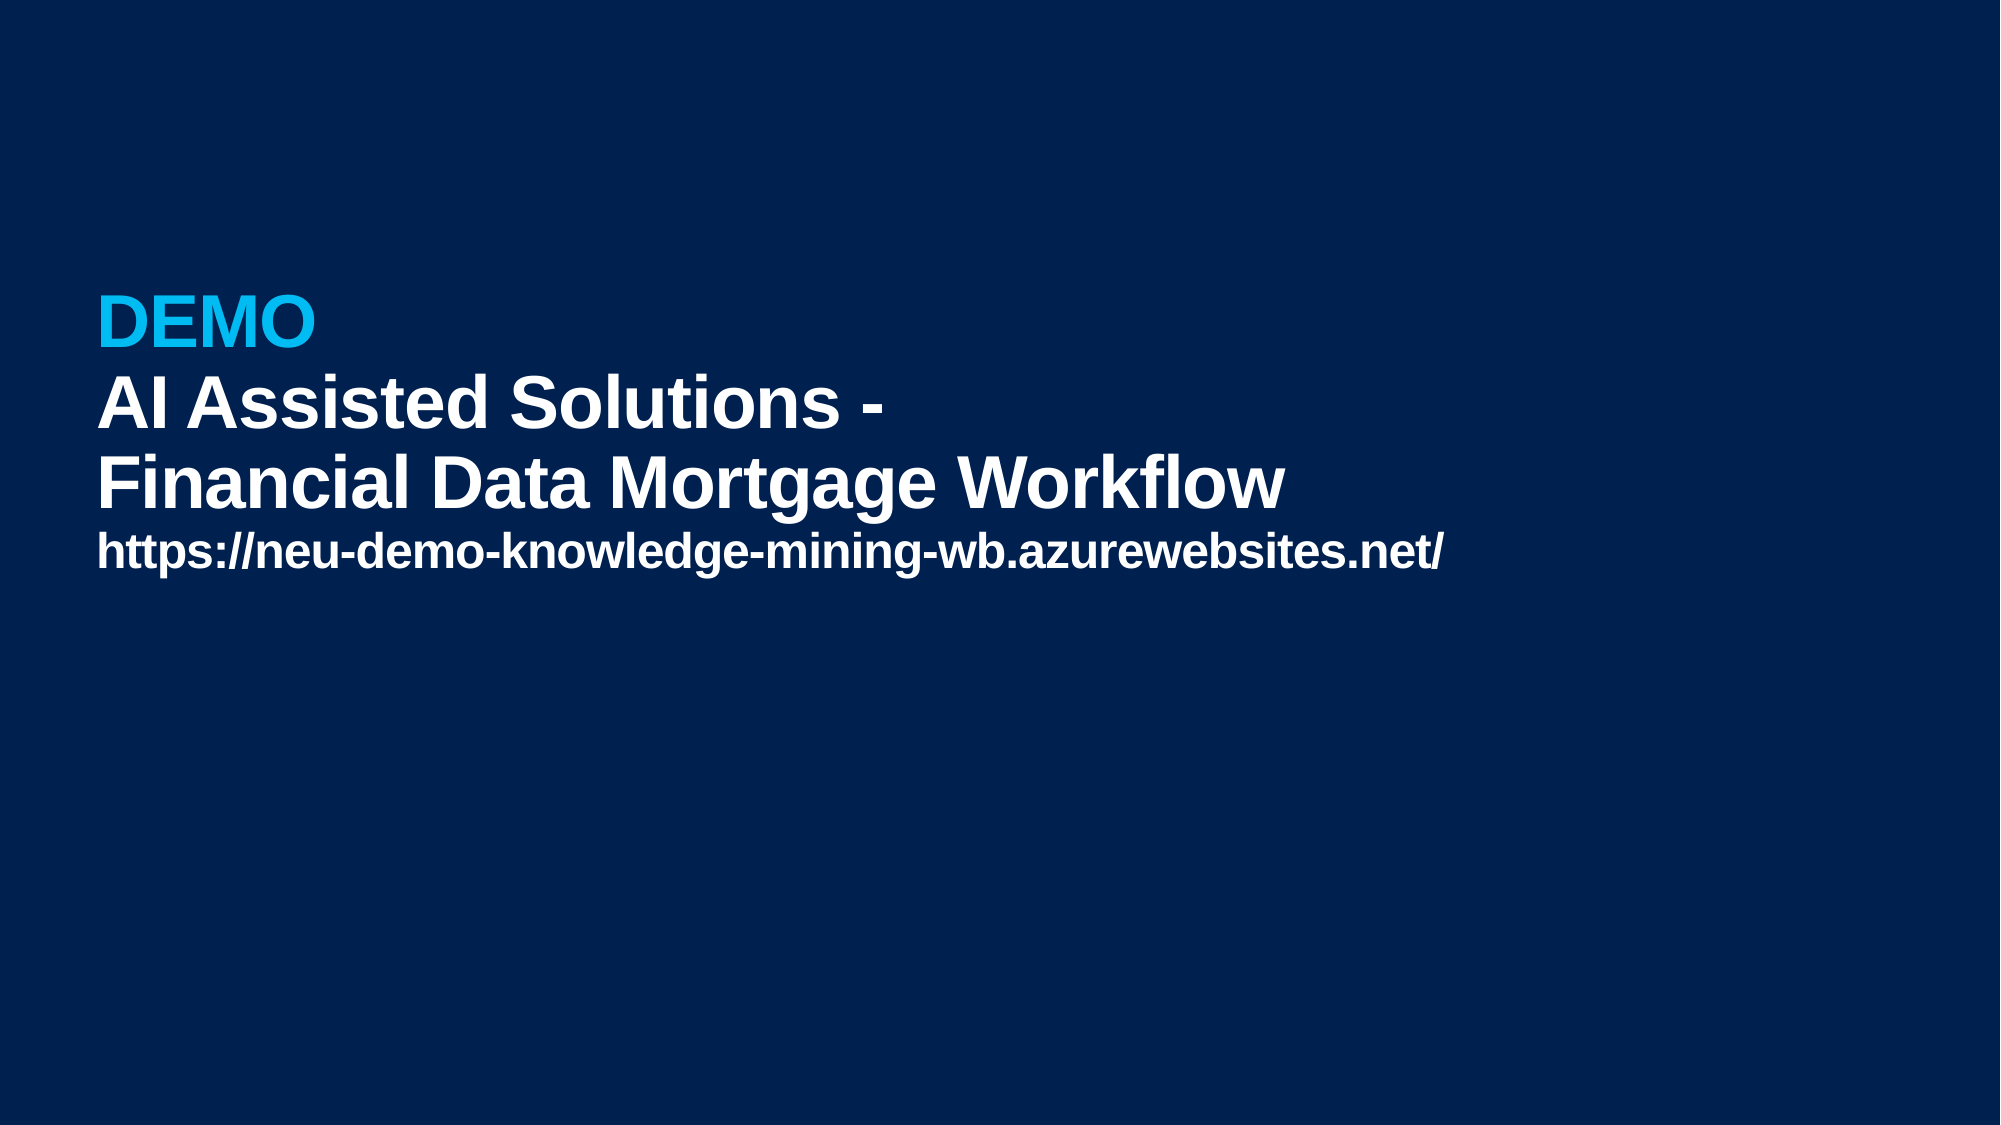

# DEMO AI Assisted Solutions - Financial Data Mortgage Workflow https://neu-demo-knowledge-mining-wb.azurewebsites.net/